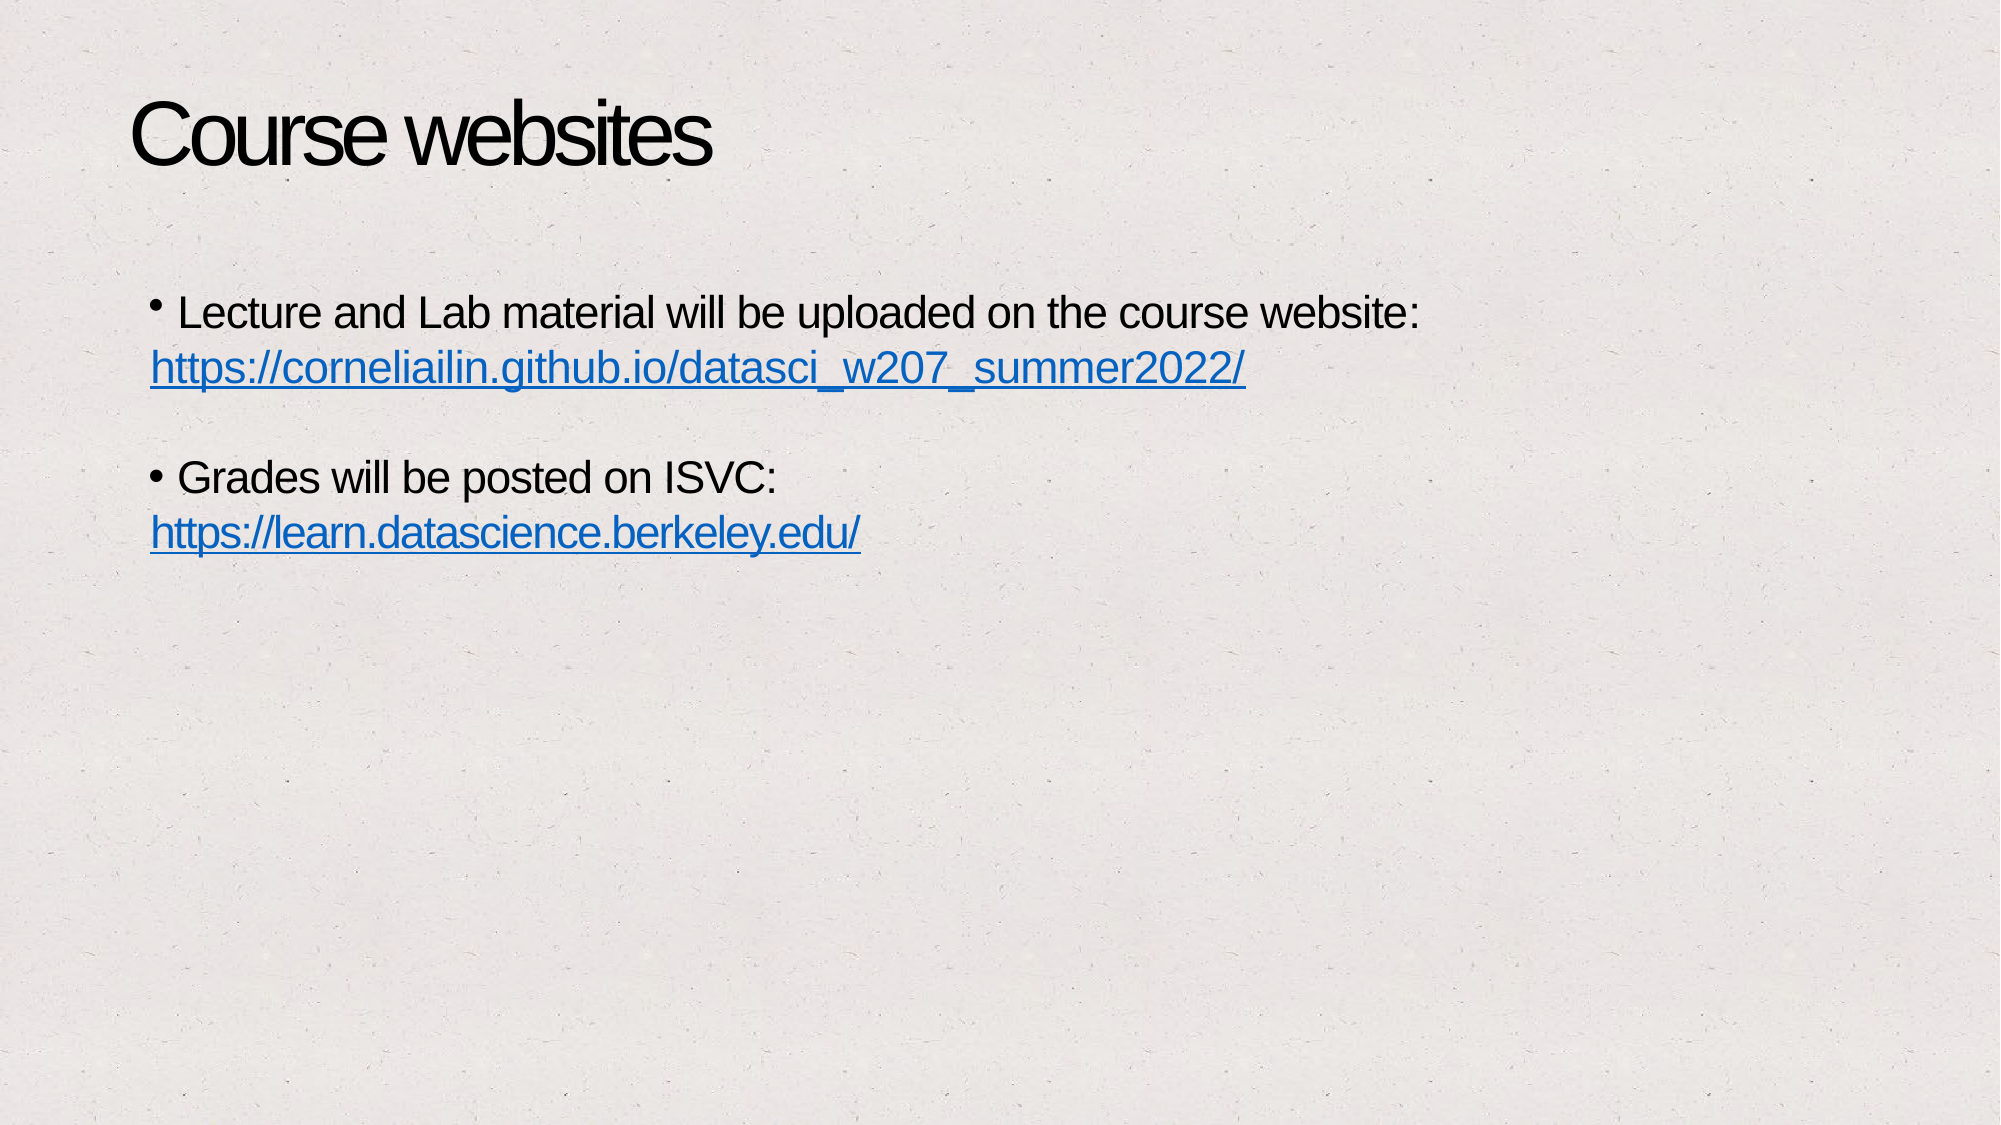

# Course websites
 Lecture and Lab material will be uploaded on the course website: https://corneliailin.github.io/datasci_w207_summer2022/

 Grades will be posted on ISVC: https://learn.datascience.berkeley.edu/